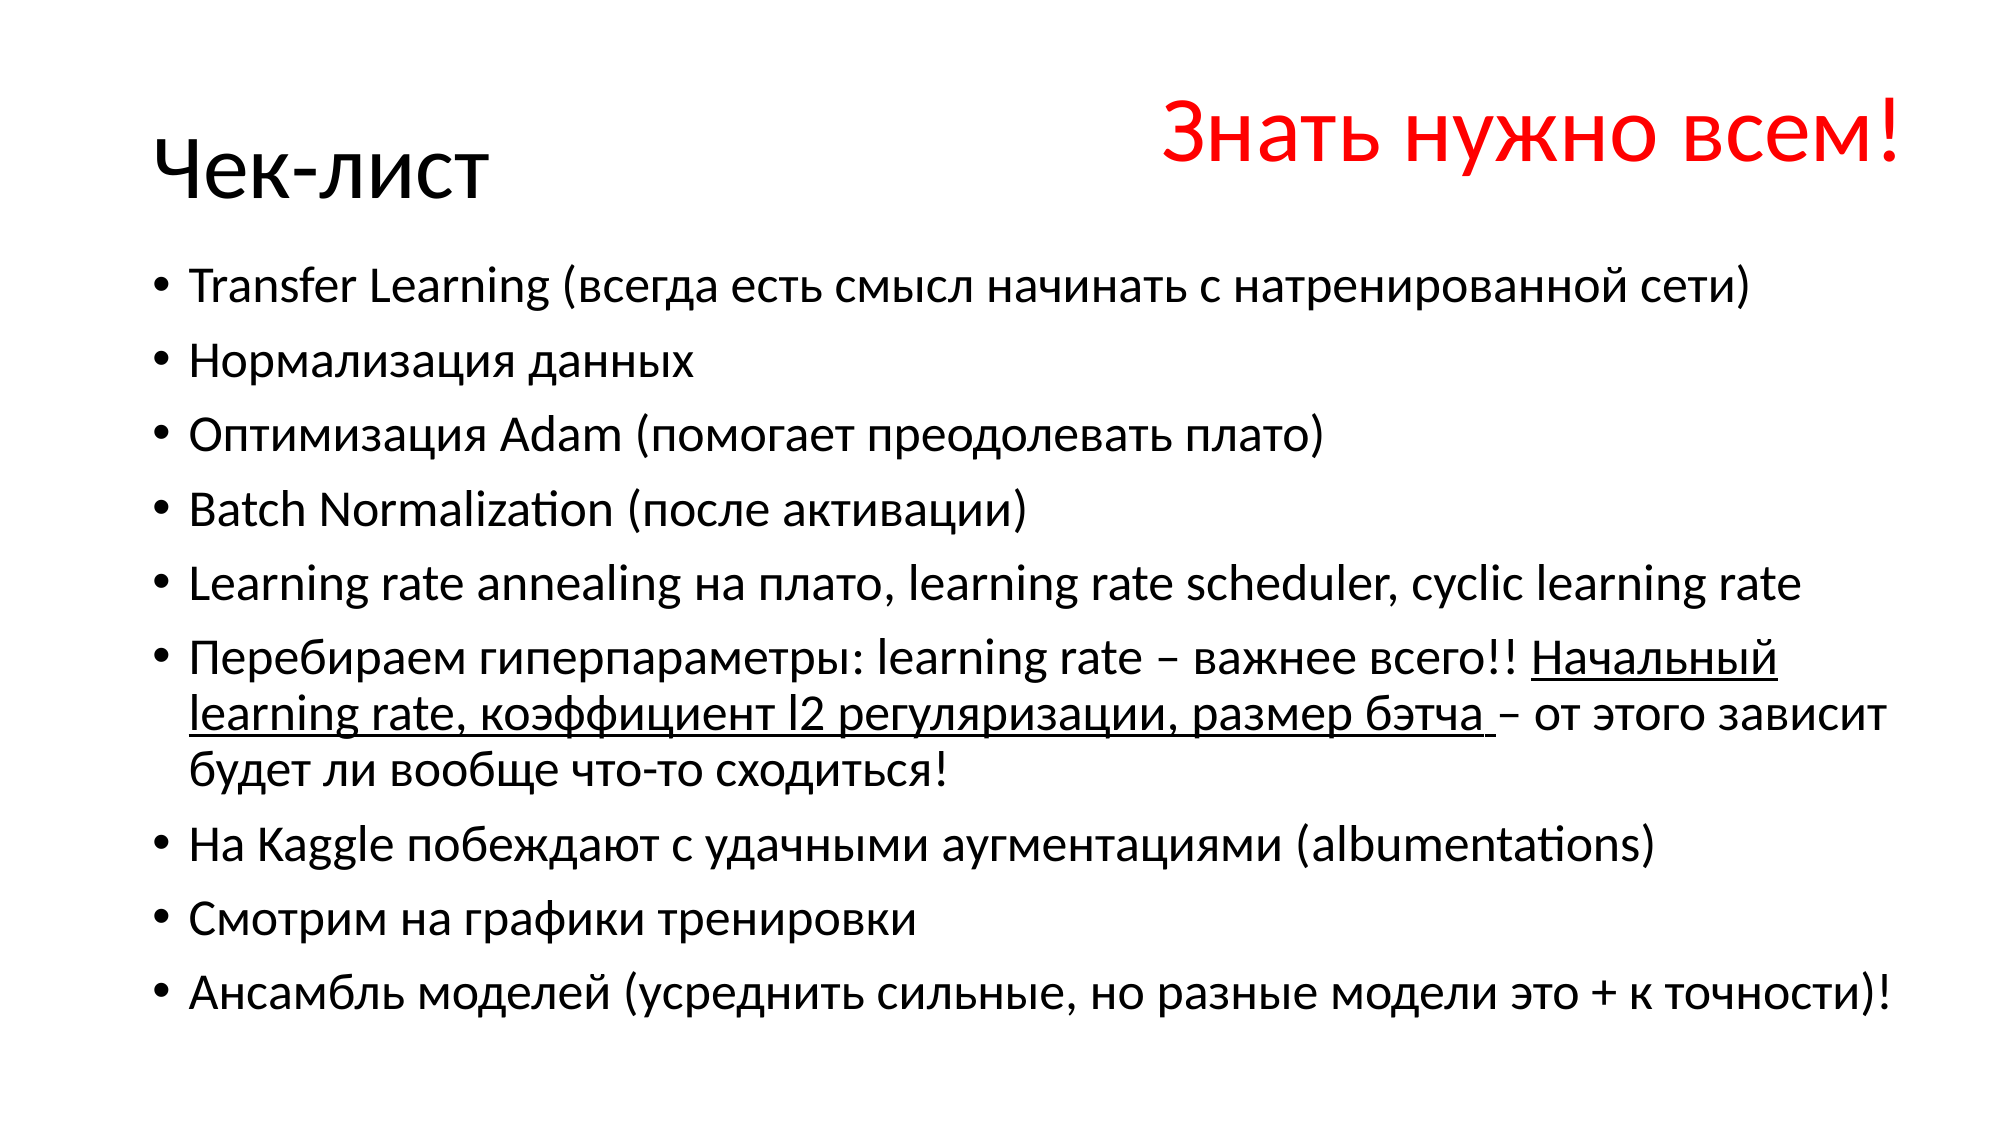

# Чек-лист
Знать нужно всем!
Transfer Learning (всегда есть смысл начинать с натренированной сети)
Нормализация данных
Оптимизация Adam (помогает преодолевать плато)
Batch Normalization (после активации)
Learning rate annealing на плато, learning rate scheduler, cyclic learning rate
Перебираем гиперпараметры: learning rate – важнее всего!! Начальный learning rate, коэффициент l2 регуляризации, размер бэтча – от этого зависит будет ли вообще что-то сходиться!
На Kaggle побеждают с удачными аугментациями (albumentations)
Смотрим на графики тренировки
Ансамбль моделей (усреднить сильные, но разные модели это + к точности)!